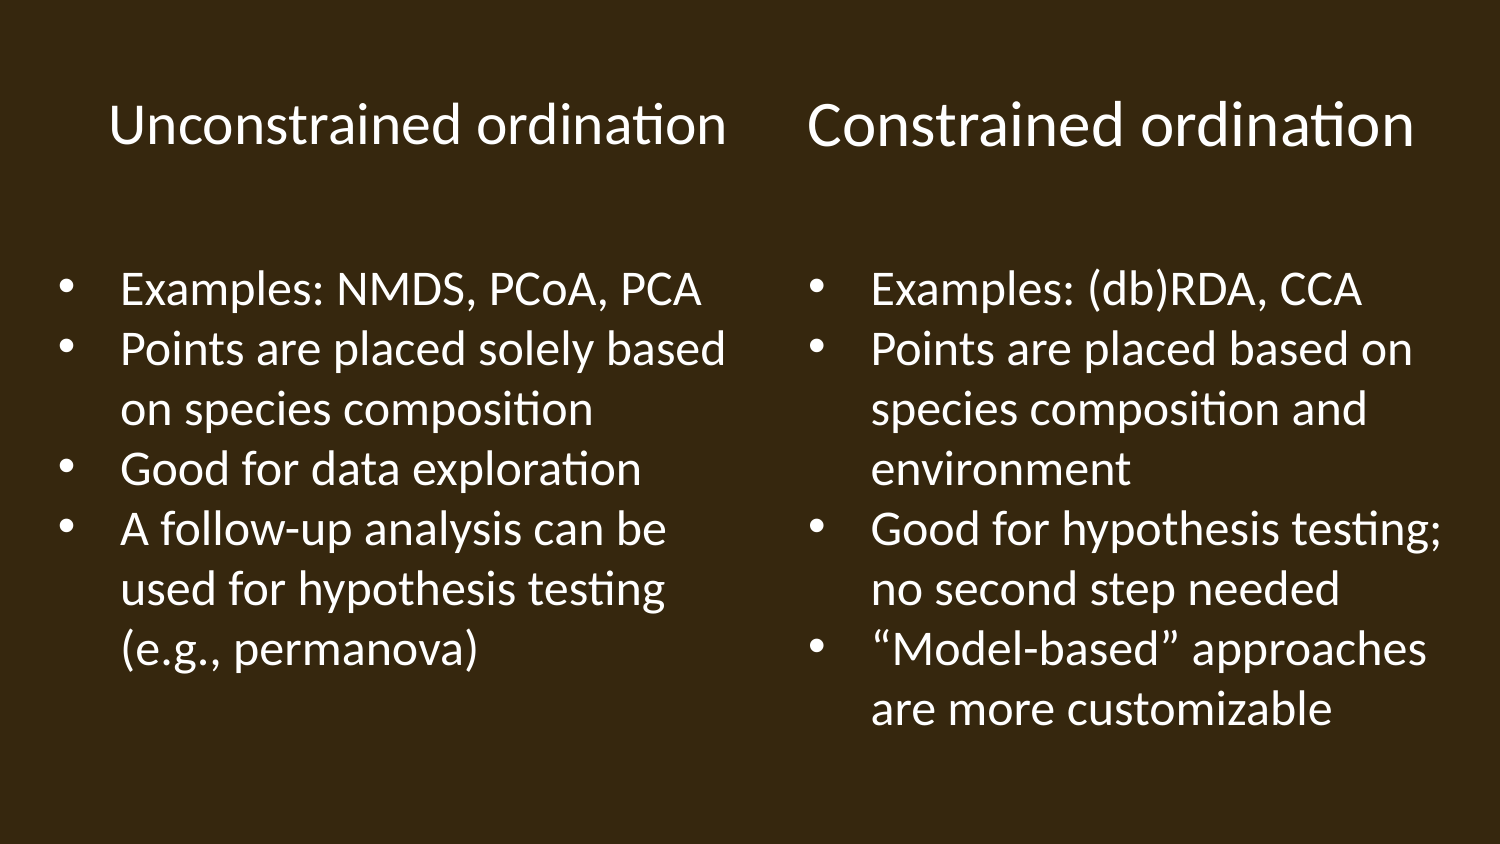

# Unconstrained ordination
Constrained ordination
Examples: NMDS, PCoA, PCA
Points are placed solely based on species composition
Good for data exploration
A follow-up analysis can be used for hypothesis testing (e.g., permanova)
Examples: (db)RDA, CCA
Points are placed based on species composition and environment
Good for hypothesis testing; no second step needed
“Model-based” approaches are more customizable